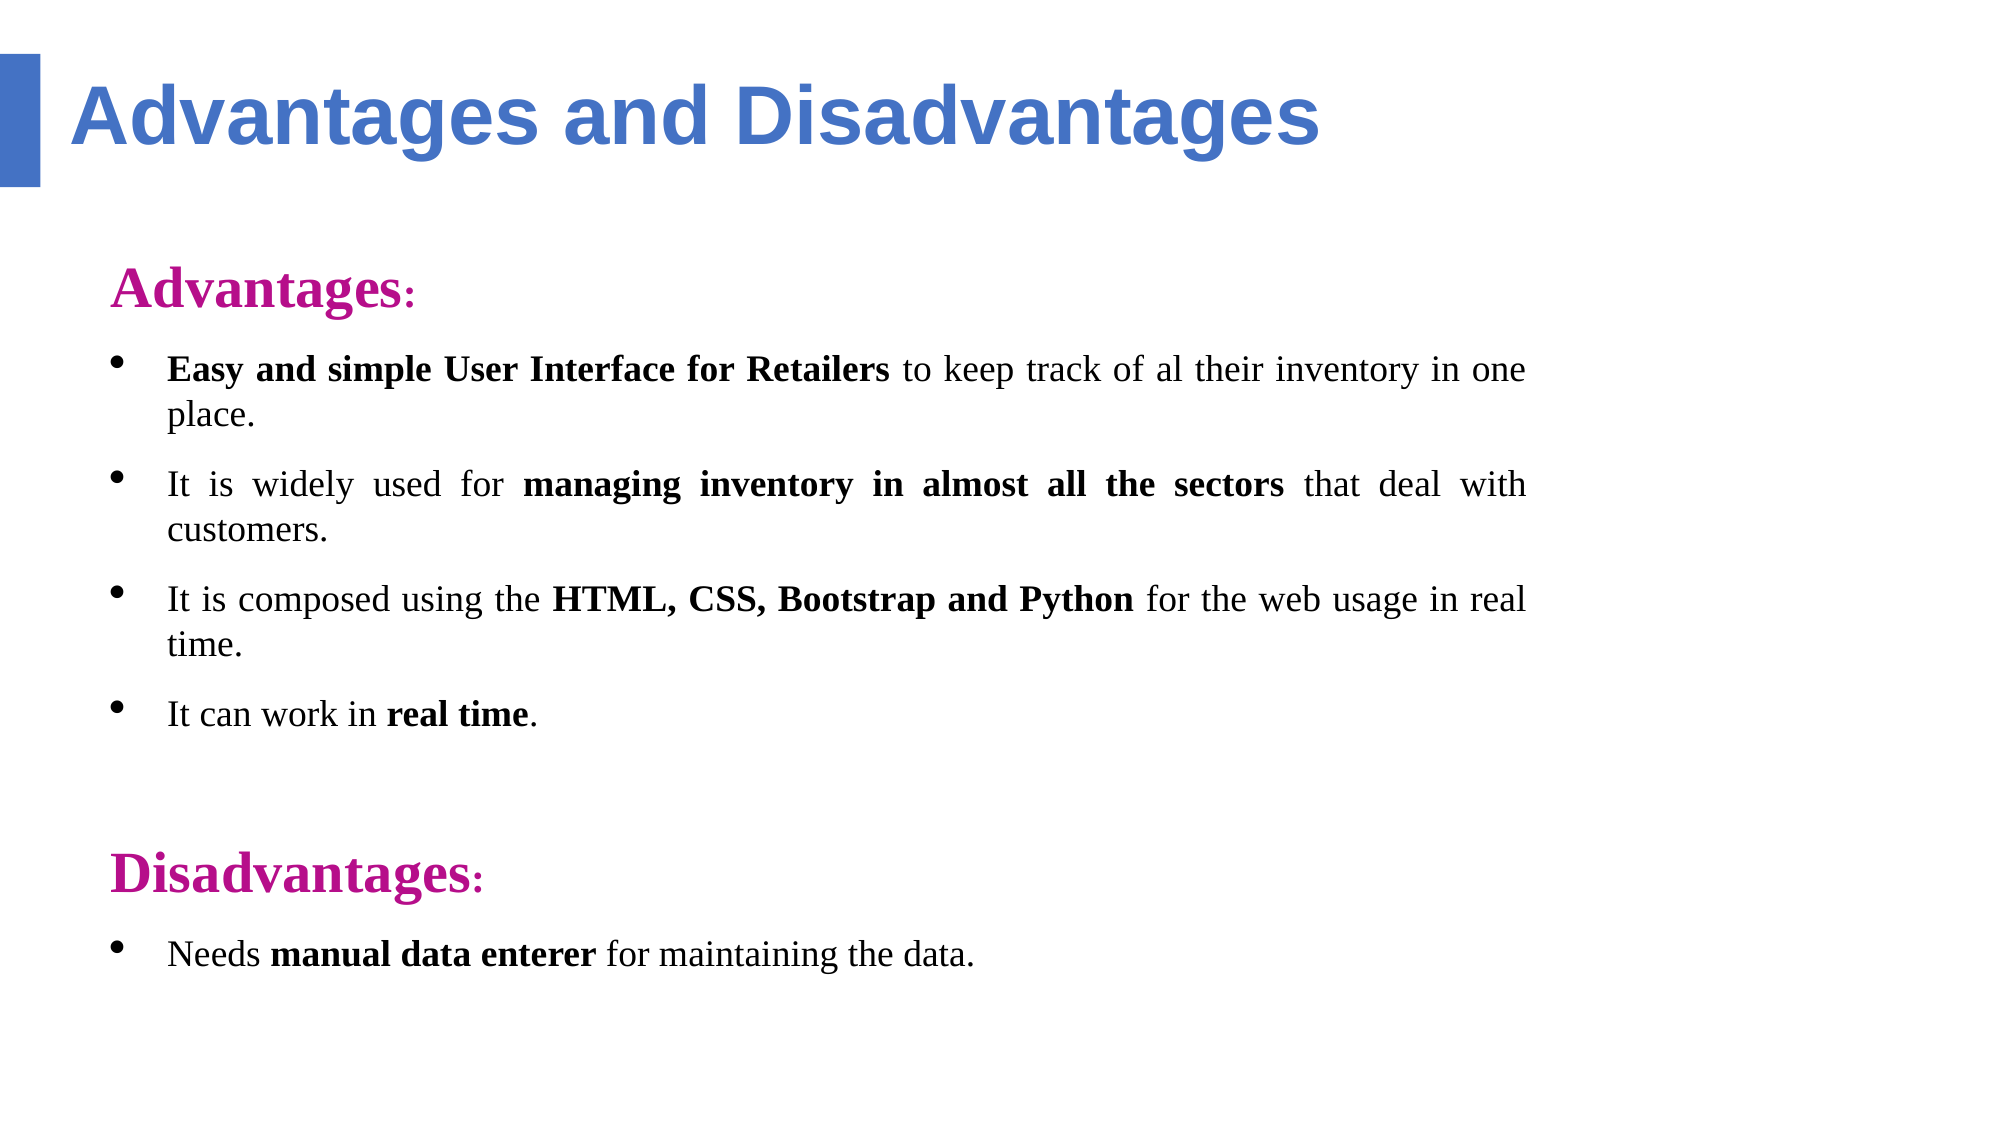

Advantages and Disadvantages
Advantages:
Easy and simple User Interface for Retailers to keep track of al their inventory in one place.
It is widely used for managing inventory in almost all the sectors that deal with customers.
It is composed using the HTML, CSS, Bootstrap and Python for the web usage in real time.
It can work in real time.

Disadvantages:
Needs manual data enterer for maintaining the data.